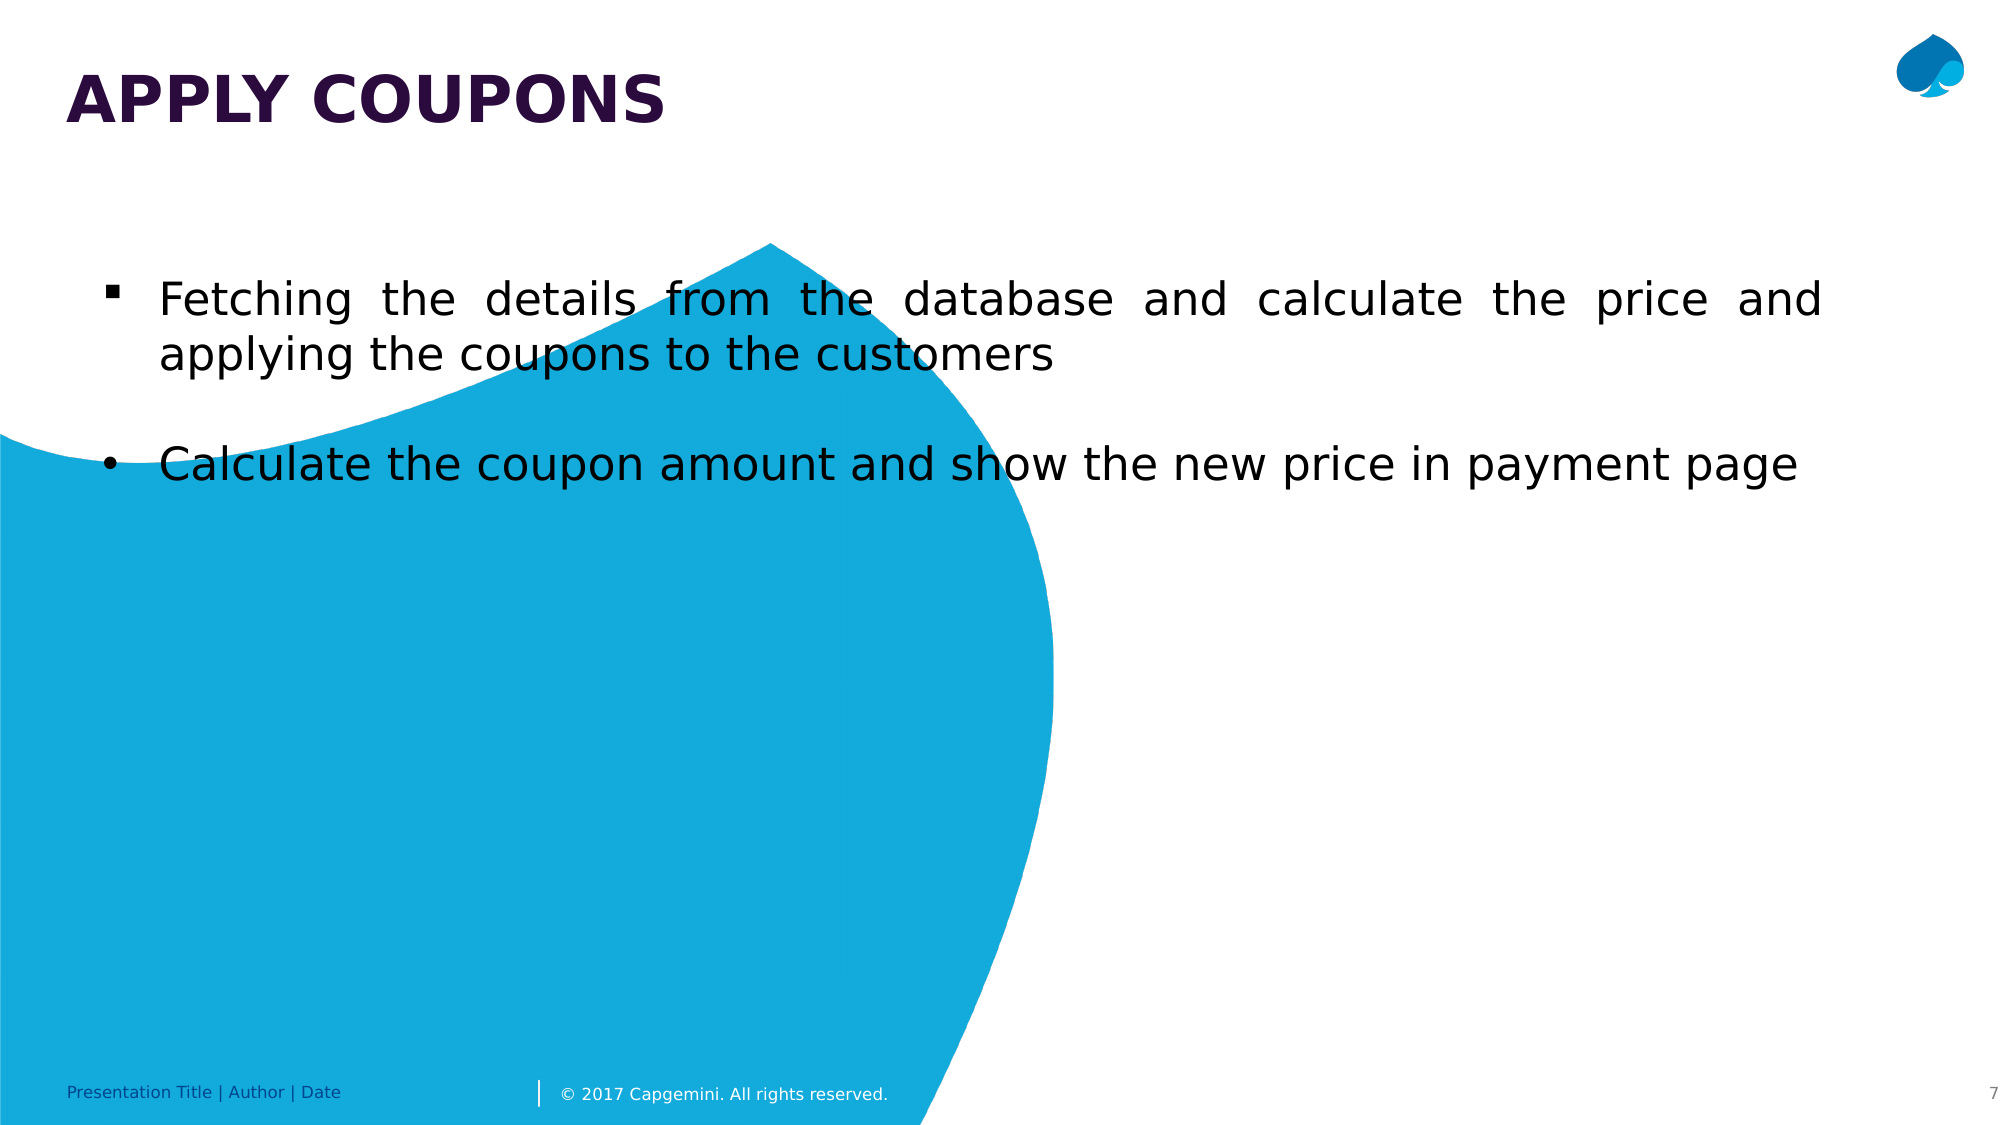

# APPLY COUPONS
Fetching the details from the database and calculate the price and applying the coupons to the customers

Calculate the coupon amount and show the new price in payment page